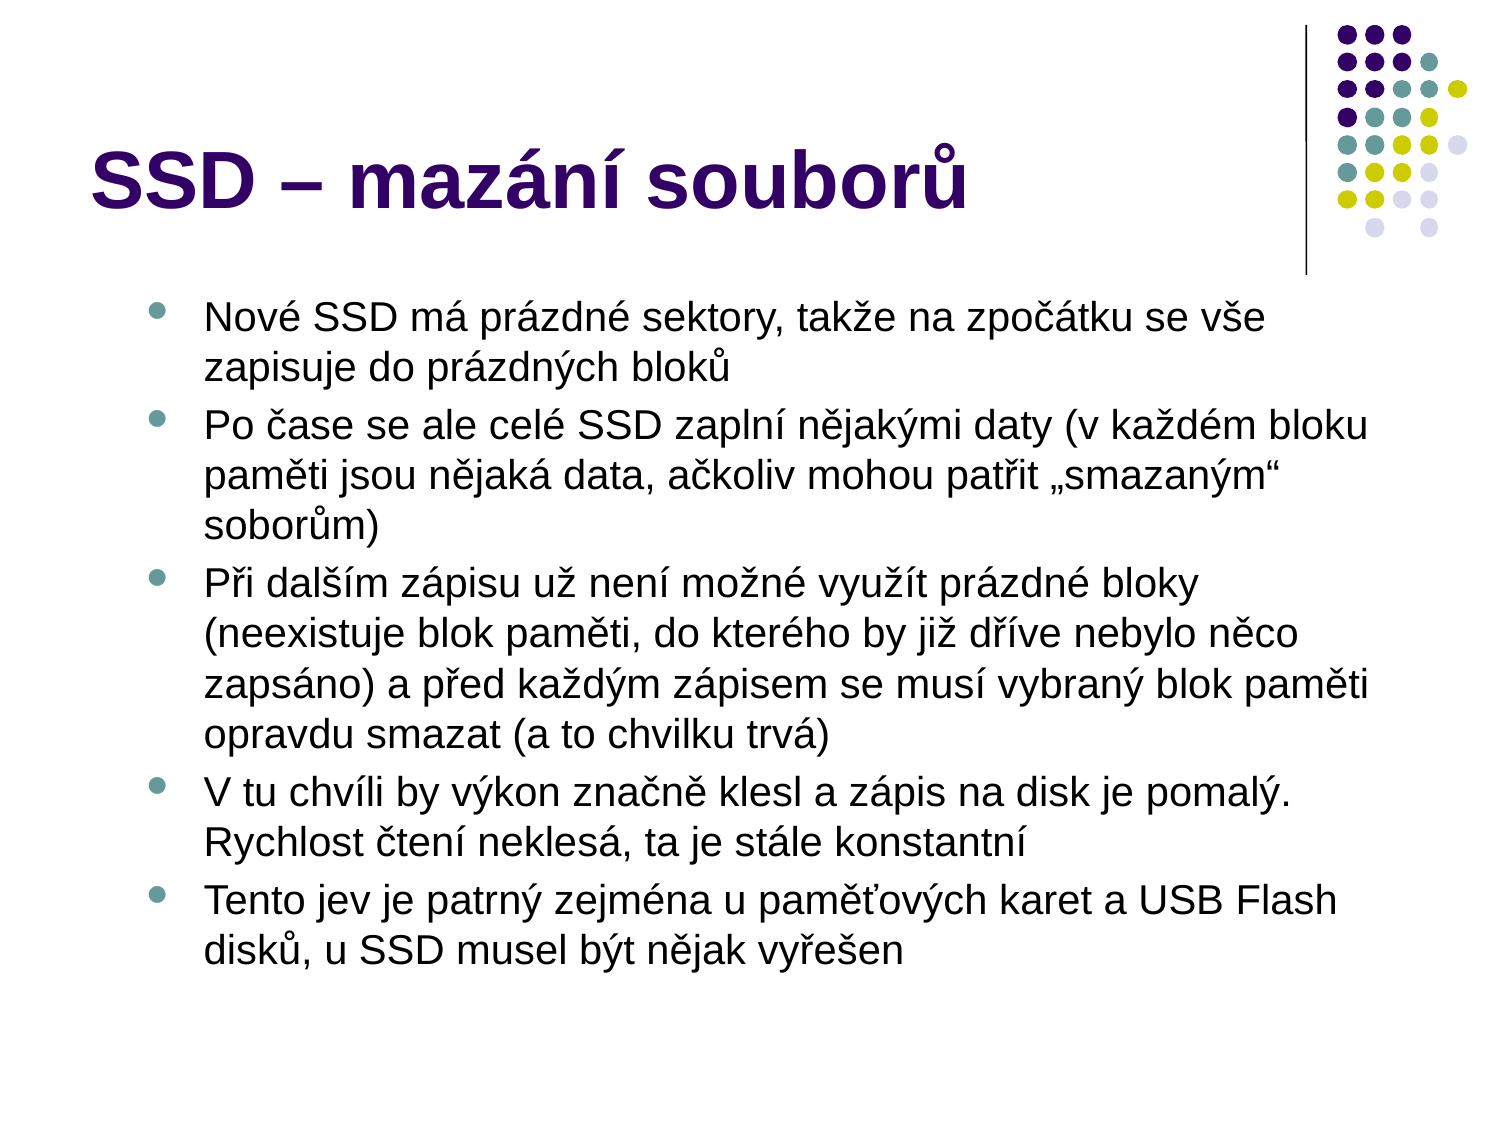

# SSD – mazání souborů
Nové SSD má prázdné sektory, takže na zpočátku se vše zapisuje do prázdných bloků
Po čase se ale celé SSD zaplní nějakými daty (v každém bloku paměti jsou nějaká data, ačkoliv mohou patřit „smazaným“ soborům)
Při dalším zápisu už není možné využít prázdné bloky (neexistuje blok paměti, do kterého by již dříve nebylo něco zapsáno) a před každým zápisem se musí vybraný blok paměti opravdu smazat (a to chvilku trvá)
V tu chvíli by výkon značně klesl a zápis na disk je pomalý. Rychlost čtení neklesá, ta je stále konstantní
Tento jev je patrný zejména u paměťových karet a USB Flash disků, u SSD musel být nějak vyřešen